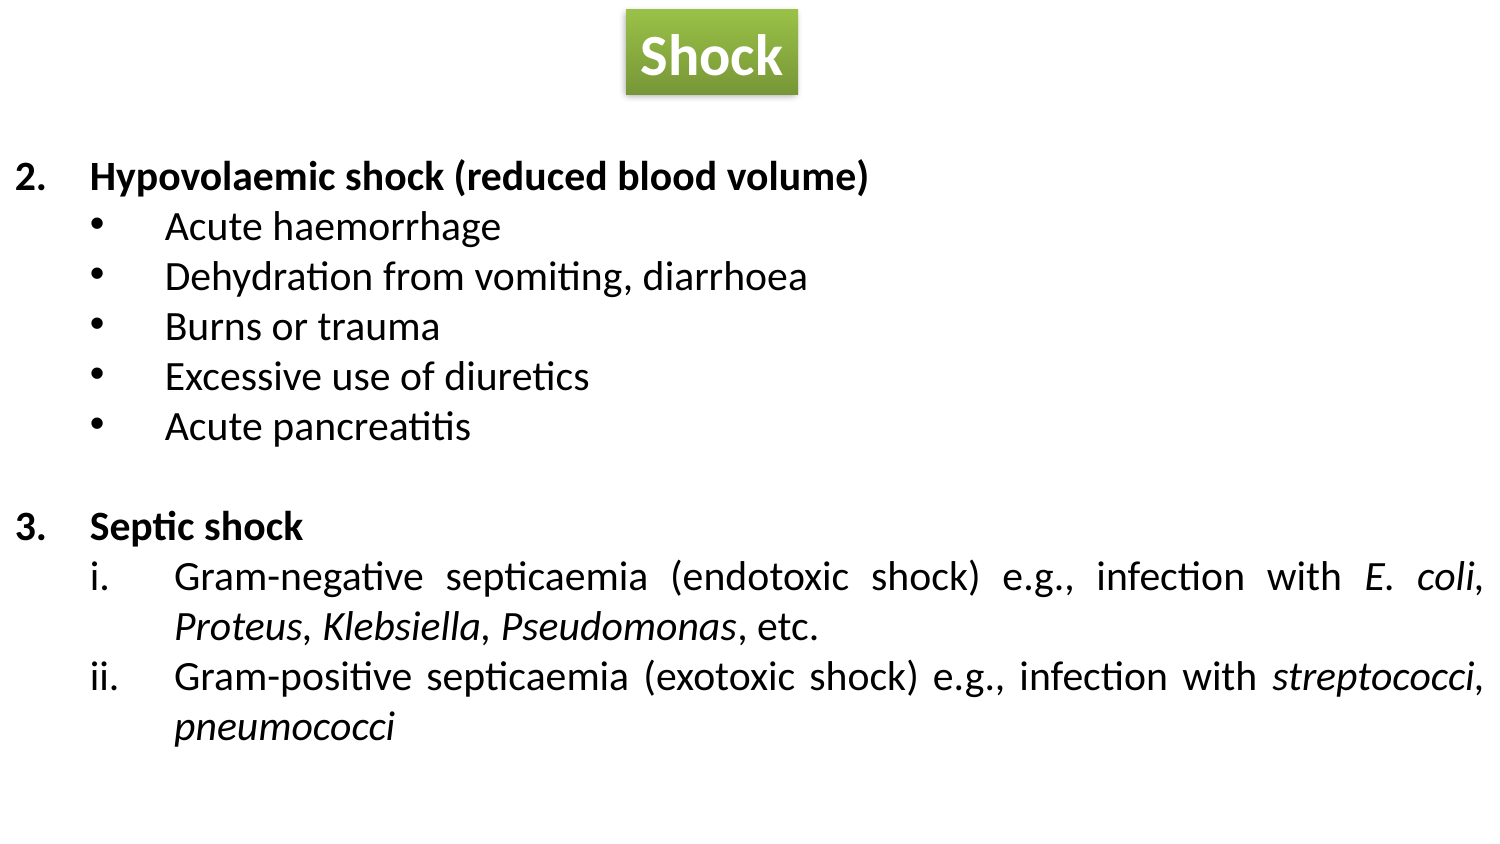

Shock
Hypovolaemic shock (reduced blood volume)
Acute haemorrhage
Dehydration from vomiting, diarrhoea
Burns or trauma
Excessive use of diuretics
Acute pancreatitis

Septic shock
Gram-negative septicaemia (endotoxic shock) e.g., infection with E. coli, Proteus, Klebsiella, Pseudomonas, etc.
Gram-positive septicaemia (exotoxic shock) e.g., infection with streptococci, pneumococci